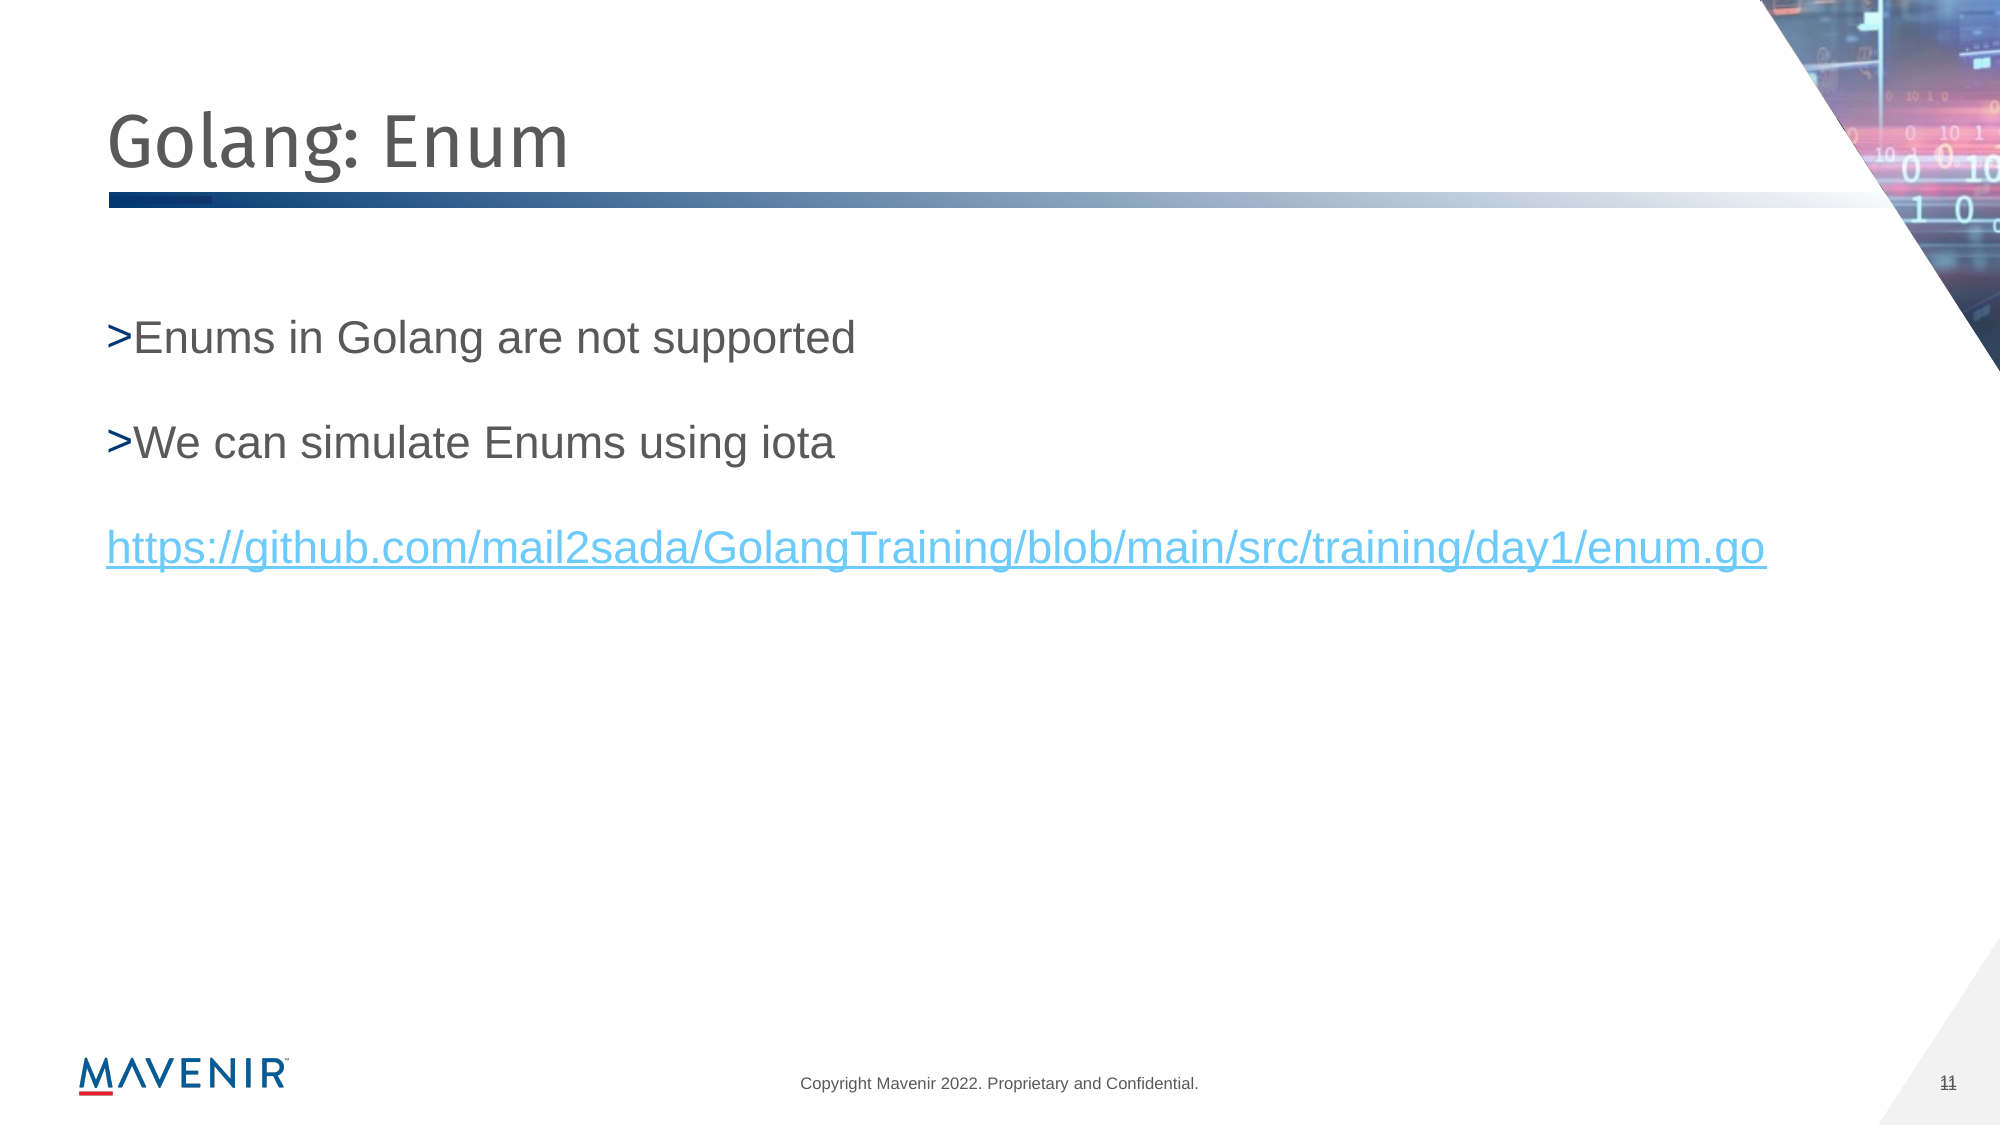

# Golang: Enum

Enums in Golang are not supported
We can simulate Enums using iota
https://github.com/mail2sada/GolangTraining/blob/main/src/training/day1/enum.go

11